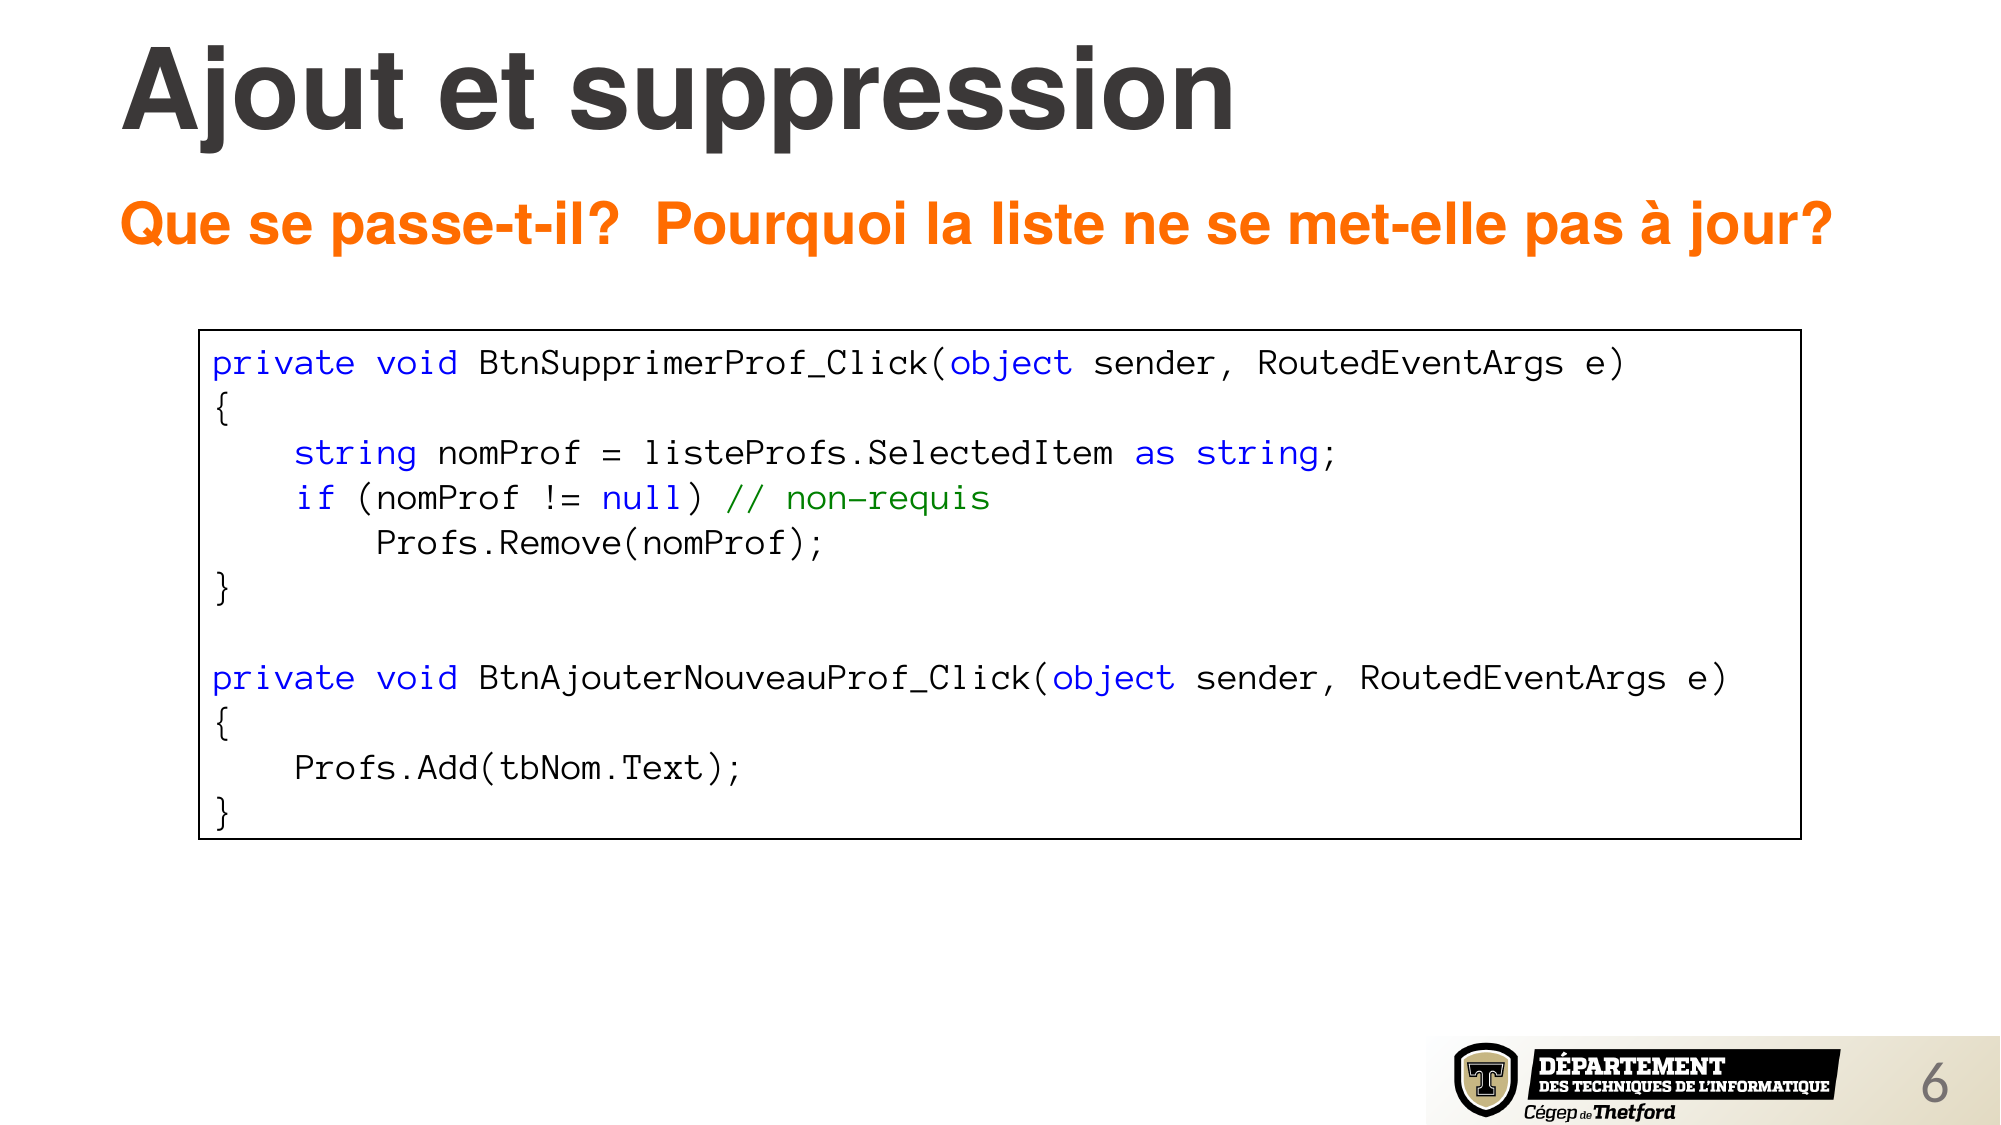

Ajout et suppression
Que se passe-t-il?  Pourquoi la liste ne se met-elle pas à jour?
private void BtnSupprimerProf_Click(object sender, RoutedEventArgs e)
{
    string nomProf = listeProfs.SelectedItem as string;
    if (nomProf != null) // non-requis
        Profs.Remove(nomProf);
}

private void BtnAjouterNouveauProf_Click(object sender, RoutedEventArgs e)
{
    Profs.Add(tbNom.Text);
}